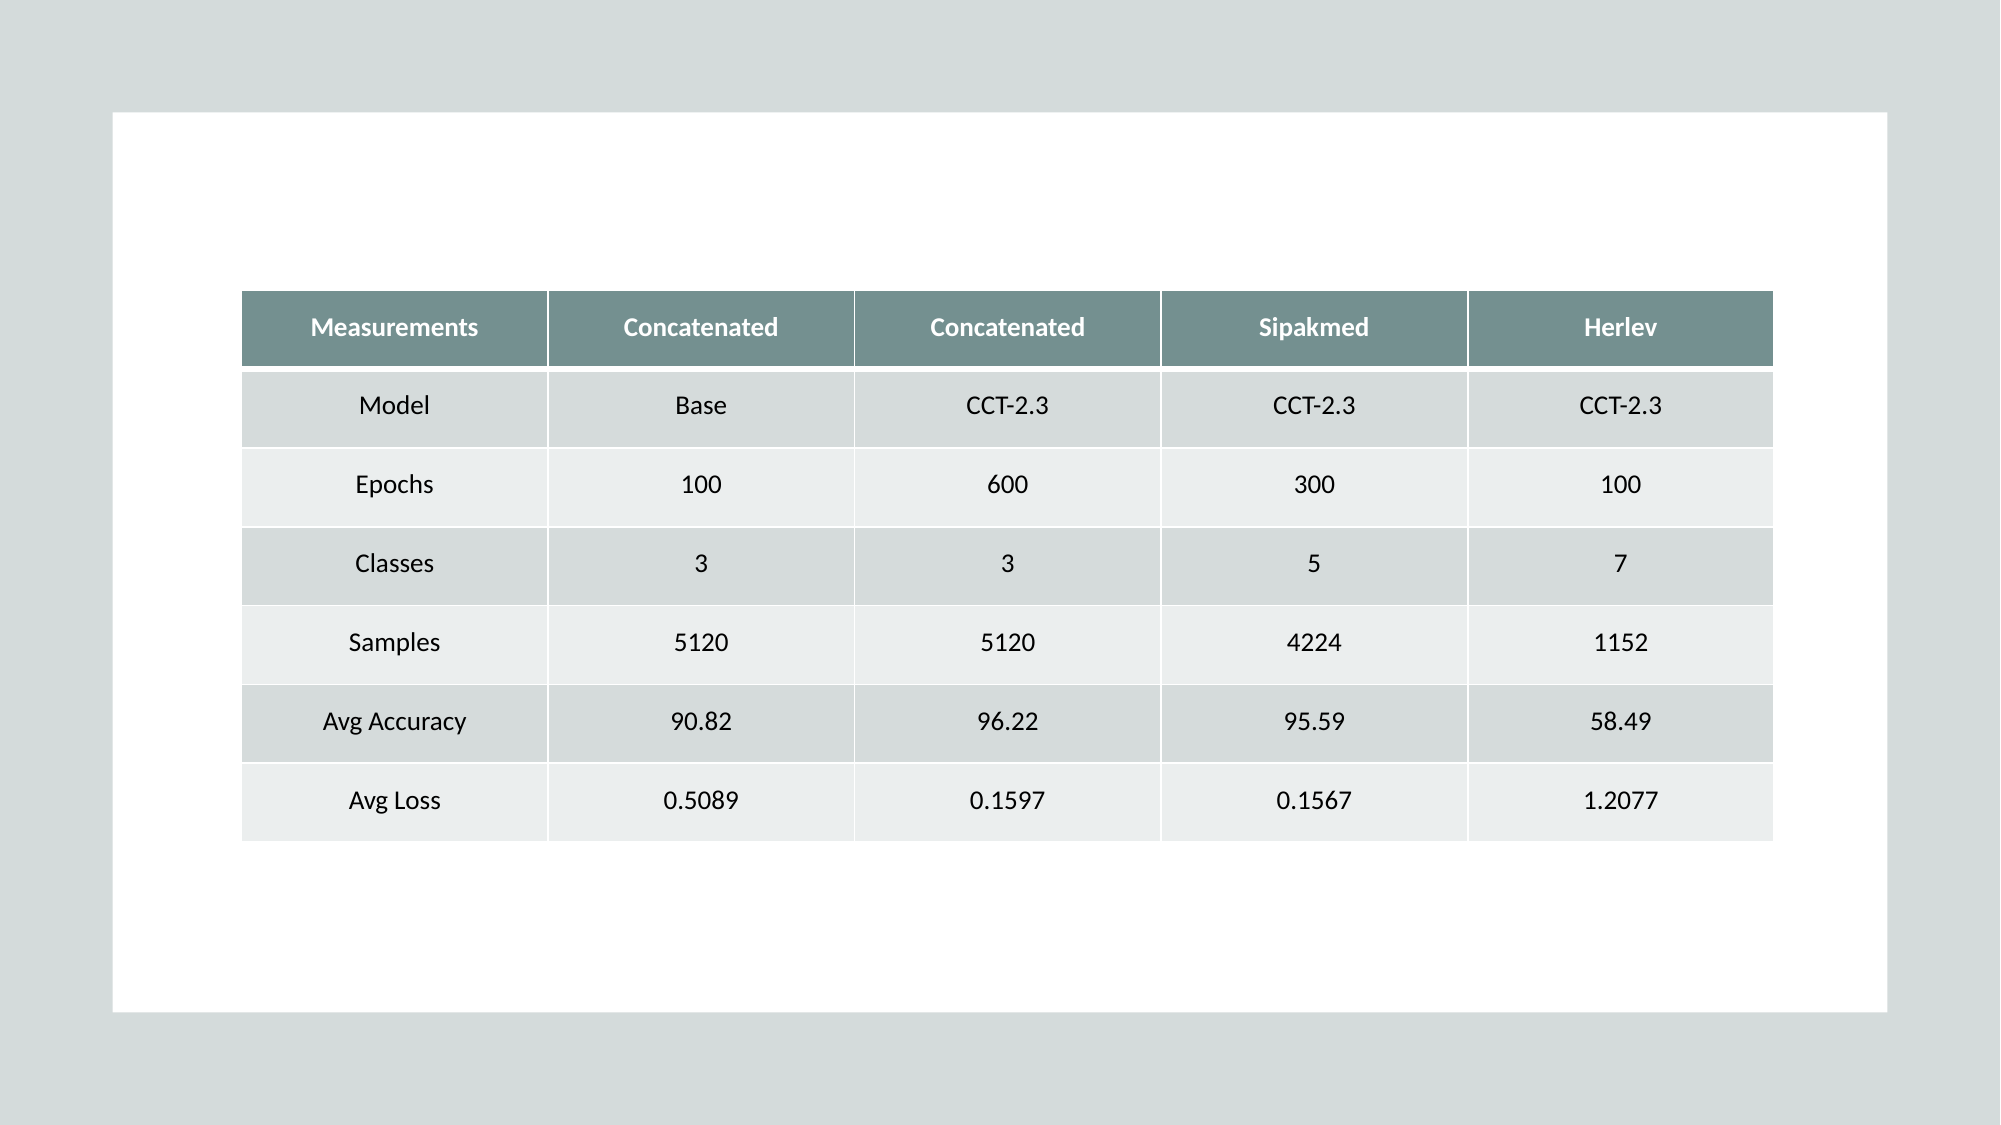

| Measurements | Concatenated | Concatenated | Sipakmed | Herlev |
| --- | --- | --- | --- | --- |
| Model | Base | CCT-2.3 | CCT-2.3 | CCT-2.3 |
| Epochs | 100 | 600 | 300 | 100 |
| Classes | 3 | 3 | 5 | 7 |
| Samples | 5120 | 5120 | 4224 | 1152 |
| Avg Accuracy | 90.82 | 96.22 | 95.59 | 58.49 |
| Avg Loss | 0.5089 | 0.1597 | 0.1567 | 1.2077 |
47